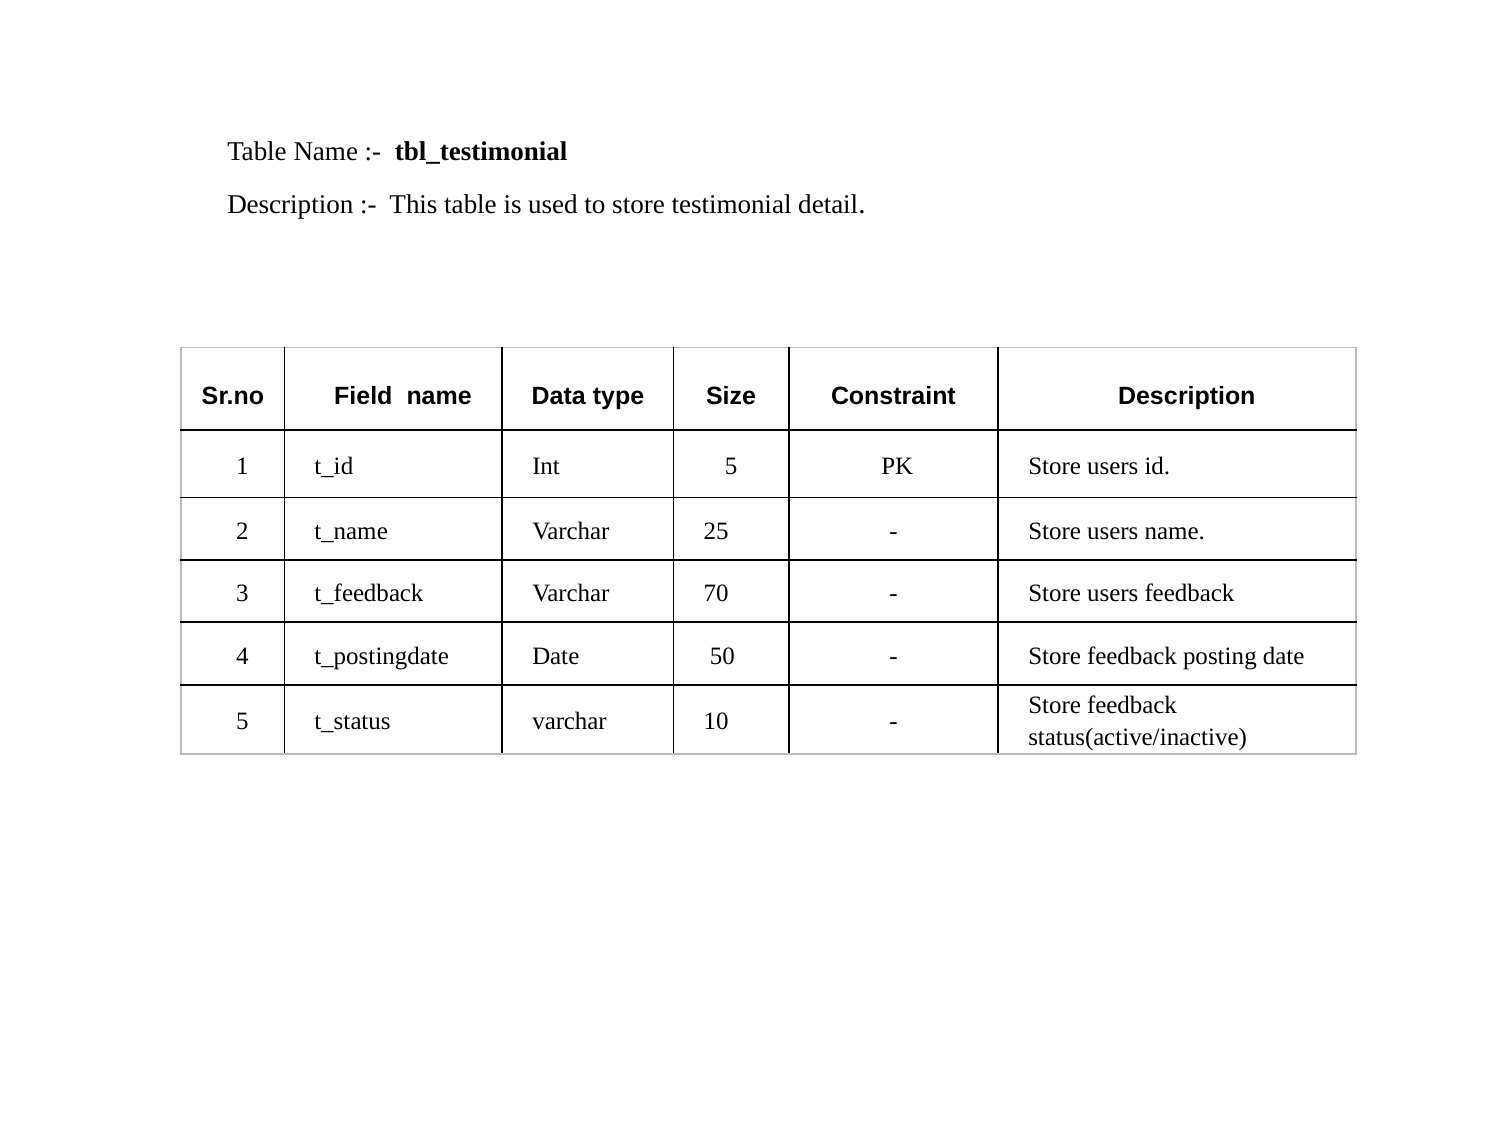

Table Name :-  tbl_testimonial
	Description :-  This table is used to store testimonial detail.
| Sr.no | Field name | Data type | Size | Constraint | Description |
| --- | --- | --- | --- | --- | --- |
| 1 | t\_id | Int | 5 | PK | Store users id. |
| 2 | t\_name | Varchar | 25 | - | Store users name. |
| 3 | t\_feedback | Varchar | 70 | - | Store users feedback |
| 4 | t\_postingdate | Date | 50 | - | Store feedback posting date |
| 5 | t\_status | varchar | 10 | - | Store feedback status(active/inactive) |